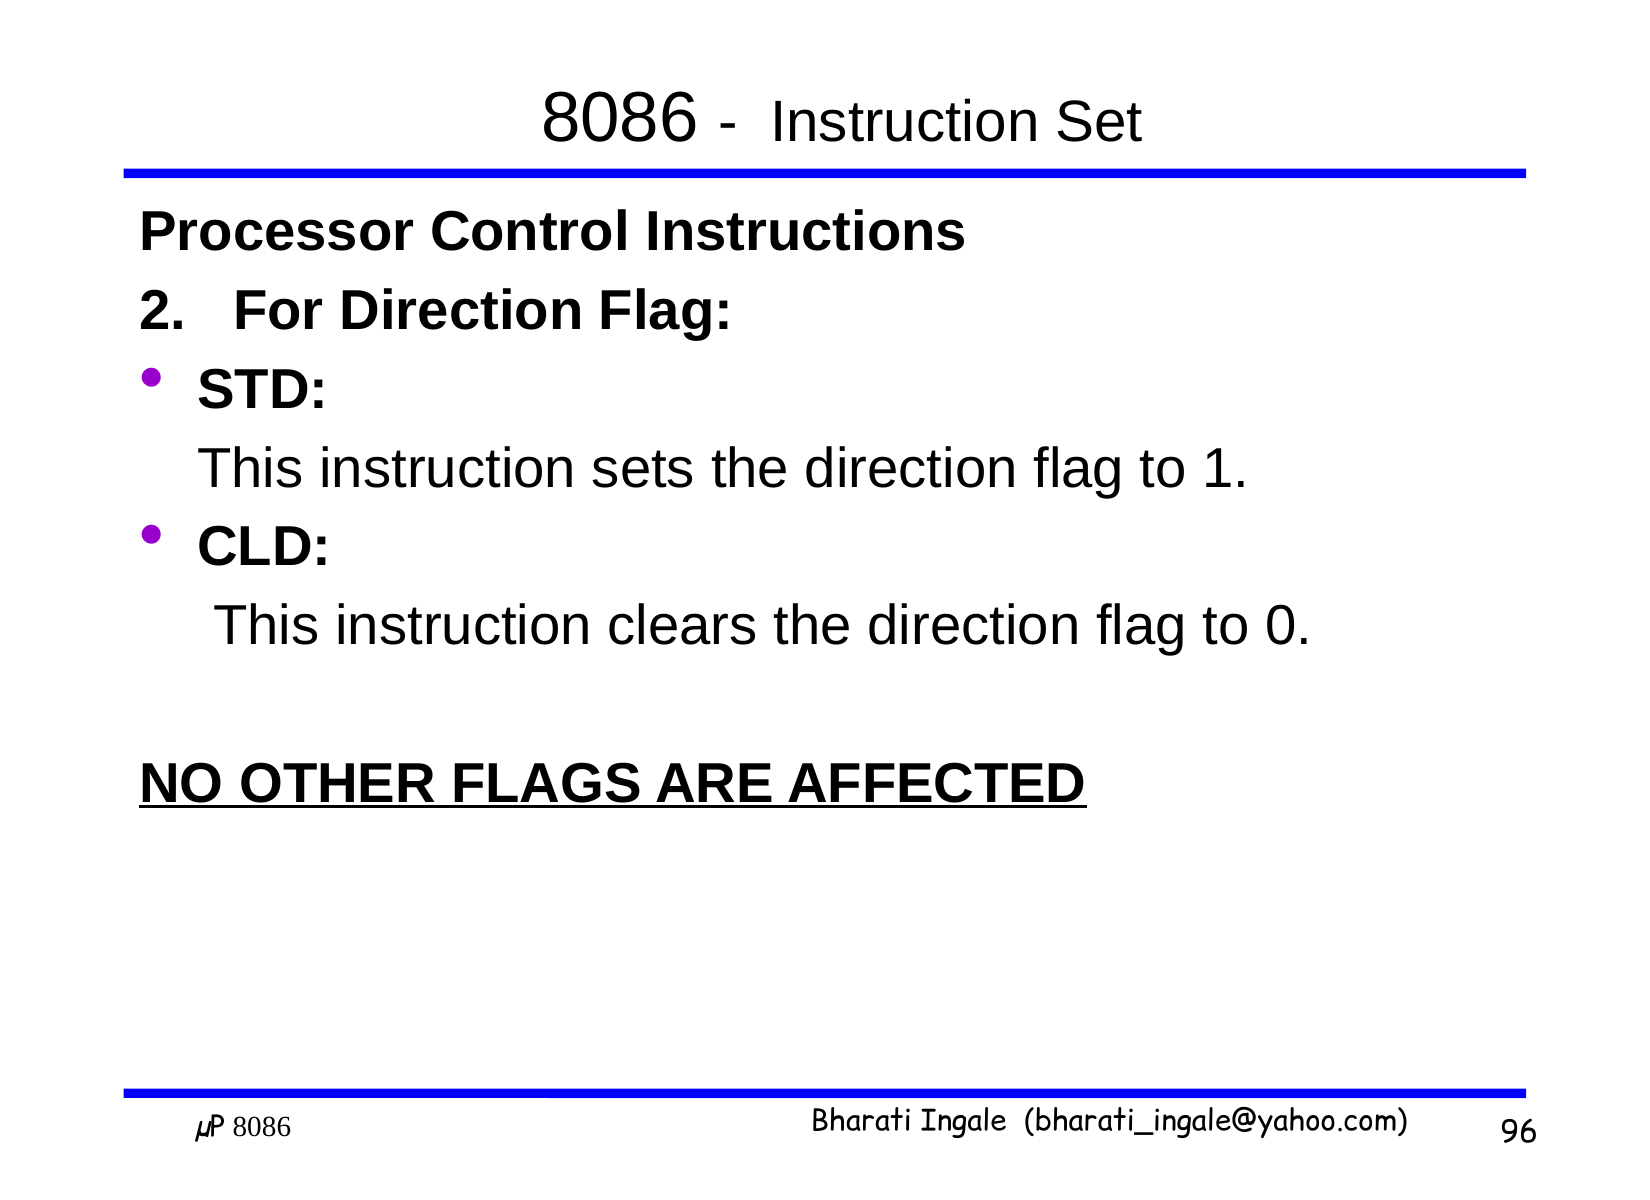

# 8086 -  Instruction Set
Processor Control Instructions
2.   For Direction Flag:
STD:
	This instruction sets the direction flag to 1.
CLD:
	 This instruction clears the direction flag to 0.

NO OTHER FLAGS ARE AFFECTED
96